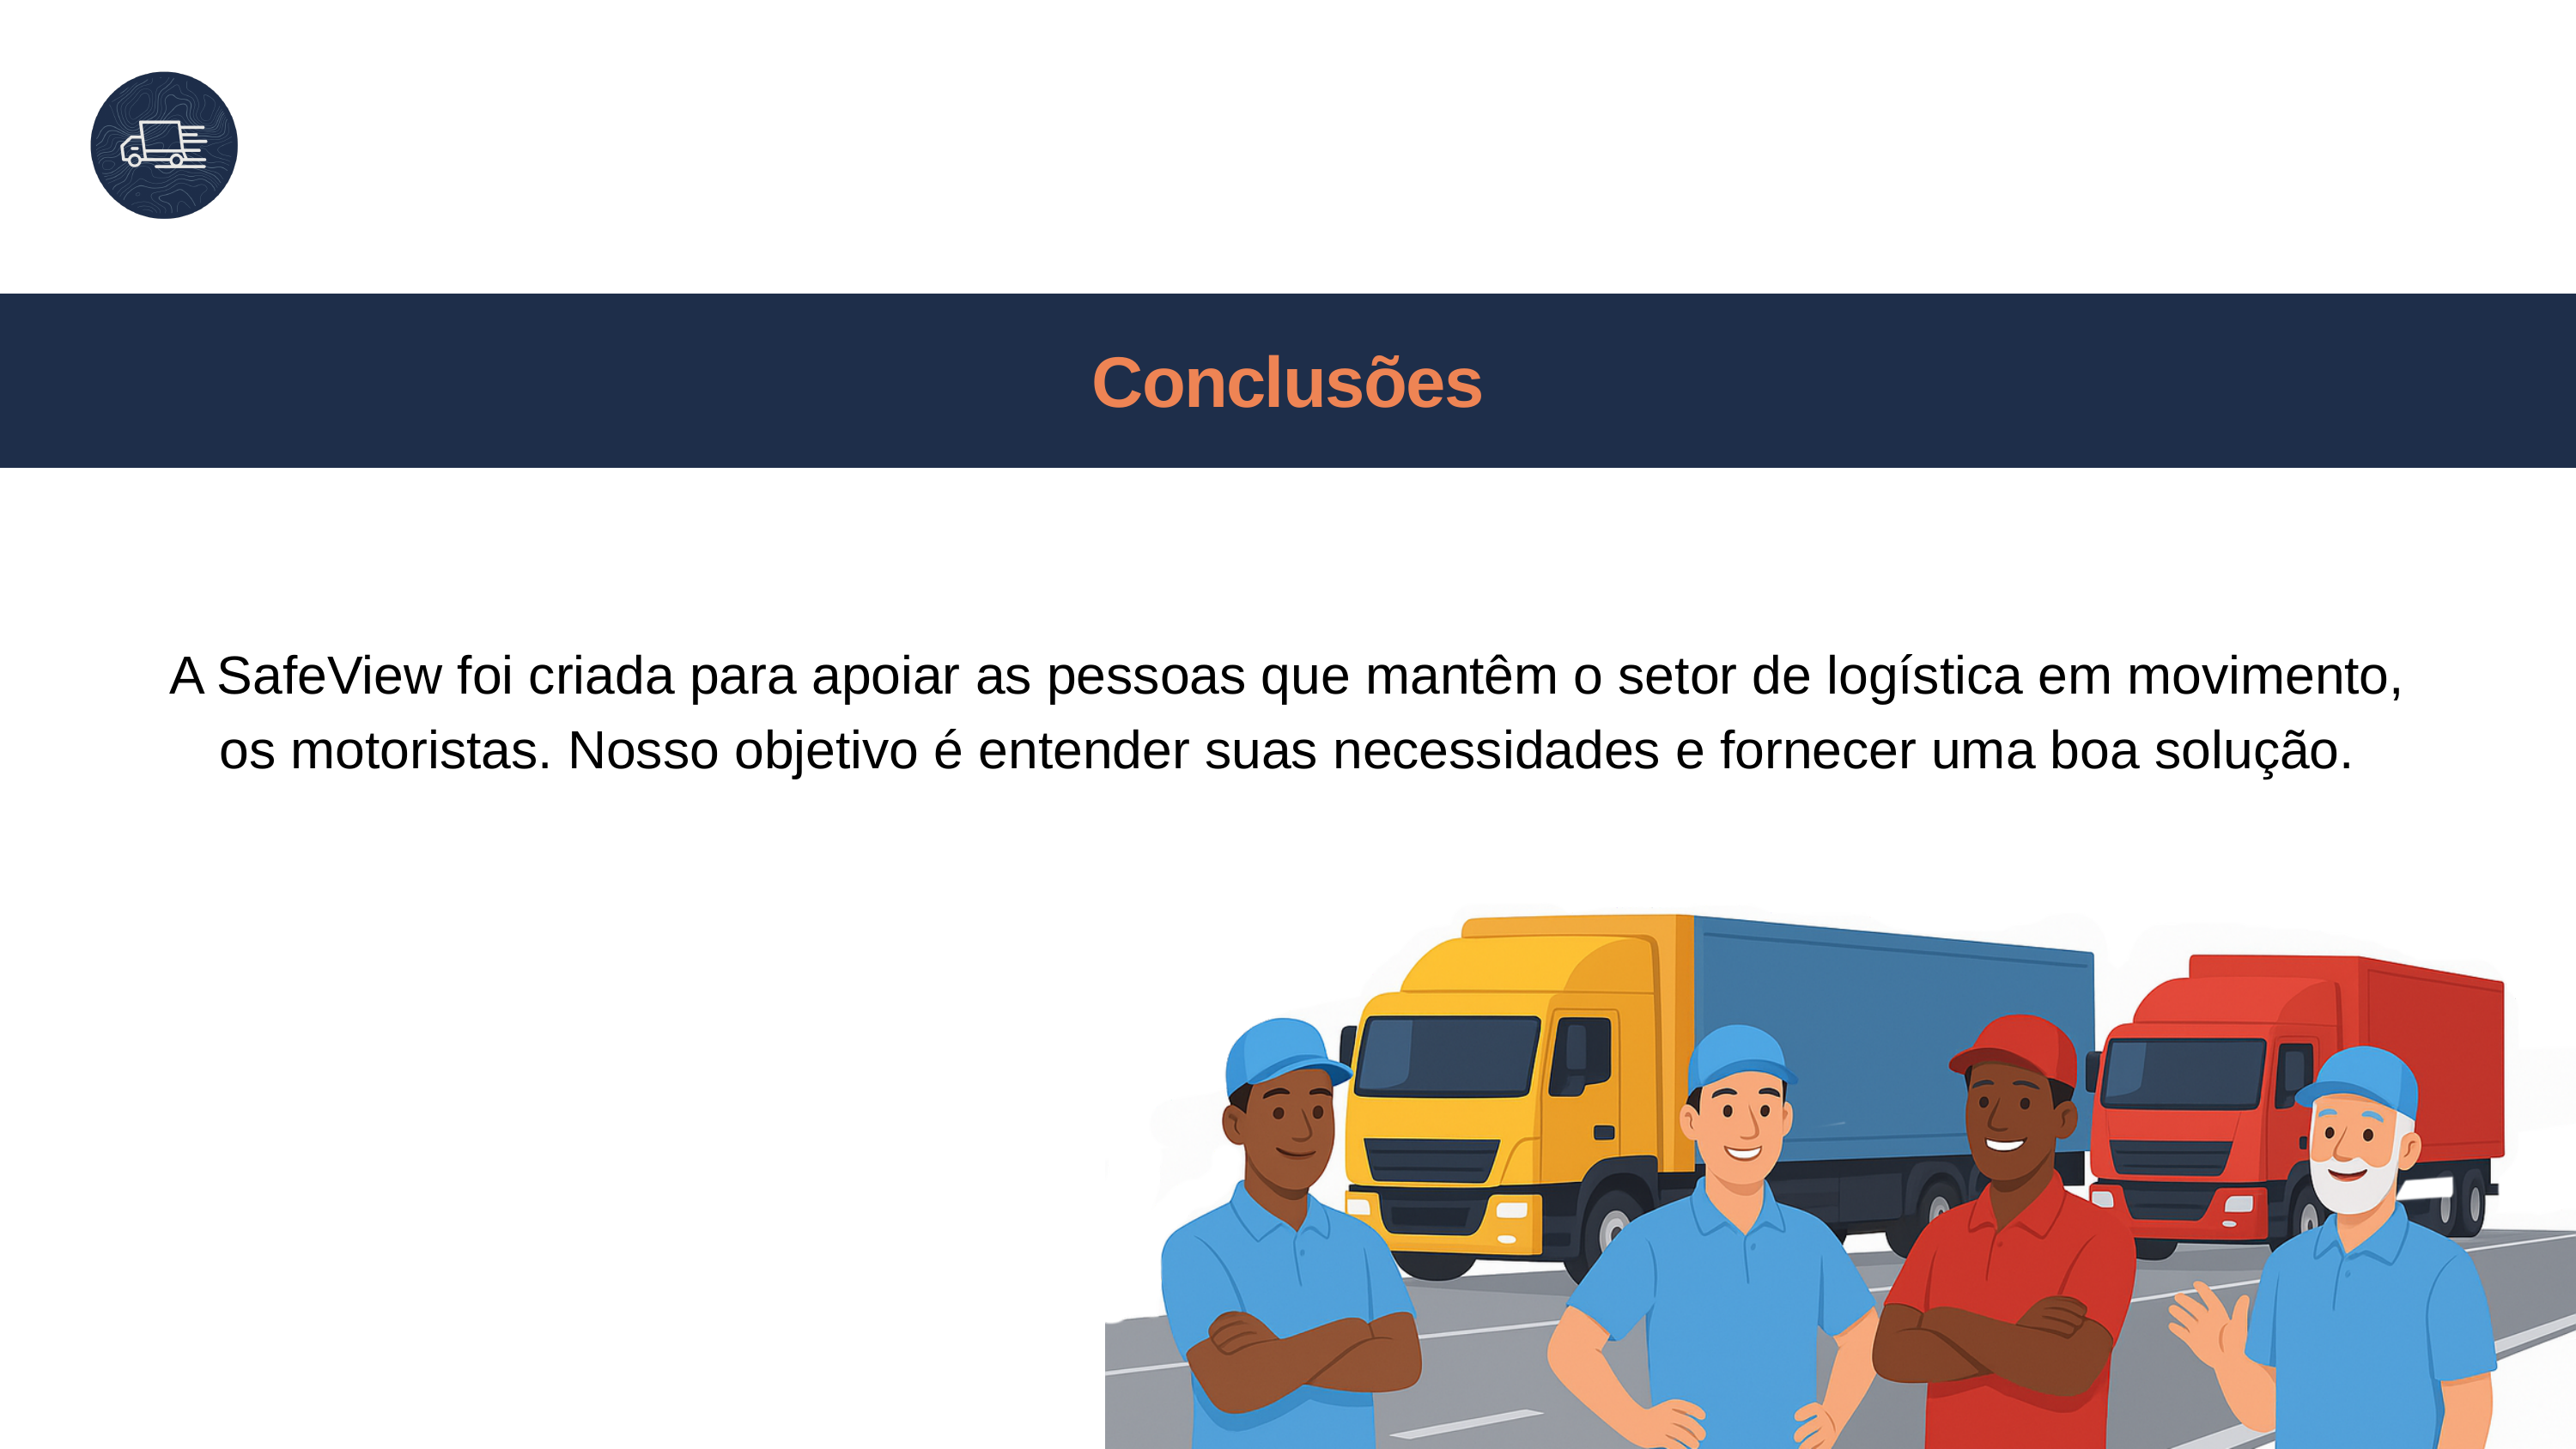

Conclusões
A SafeView foi criada para apoiar as pessoas que mantêm o setor de logística em movimento, os motoristas. Nosso objetivo é entender suas necessidades e fornecer uma boa solução.